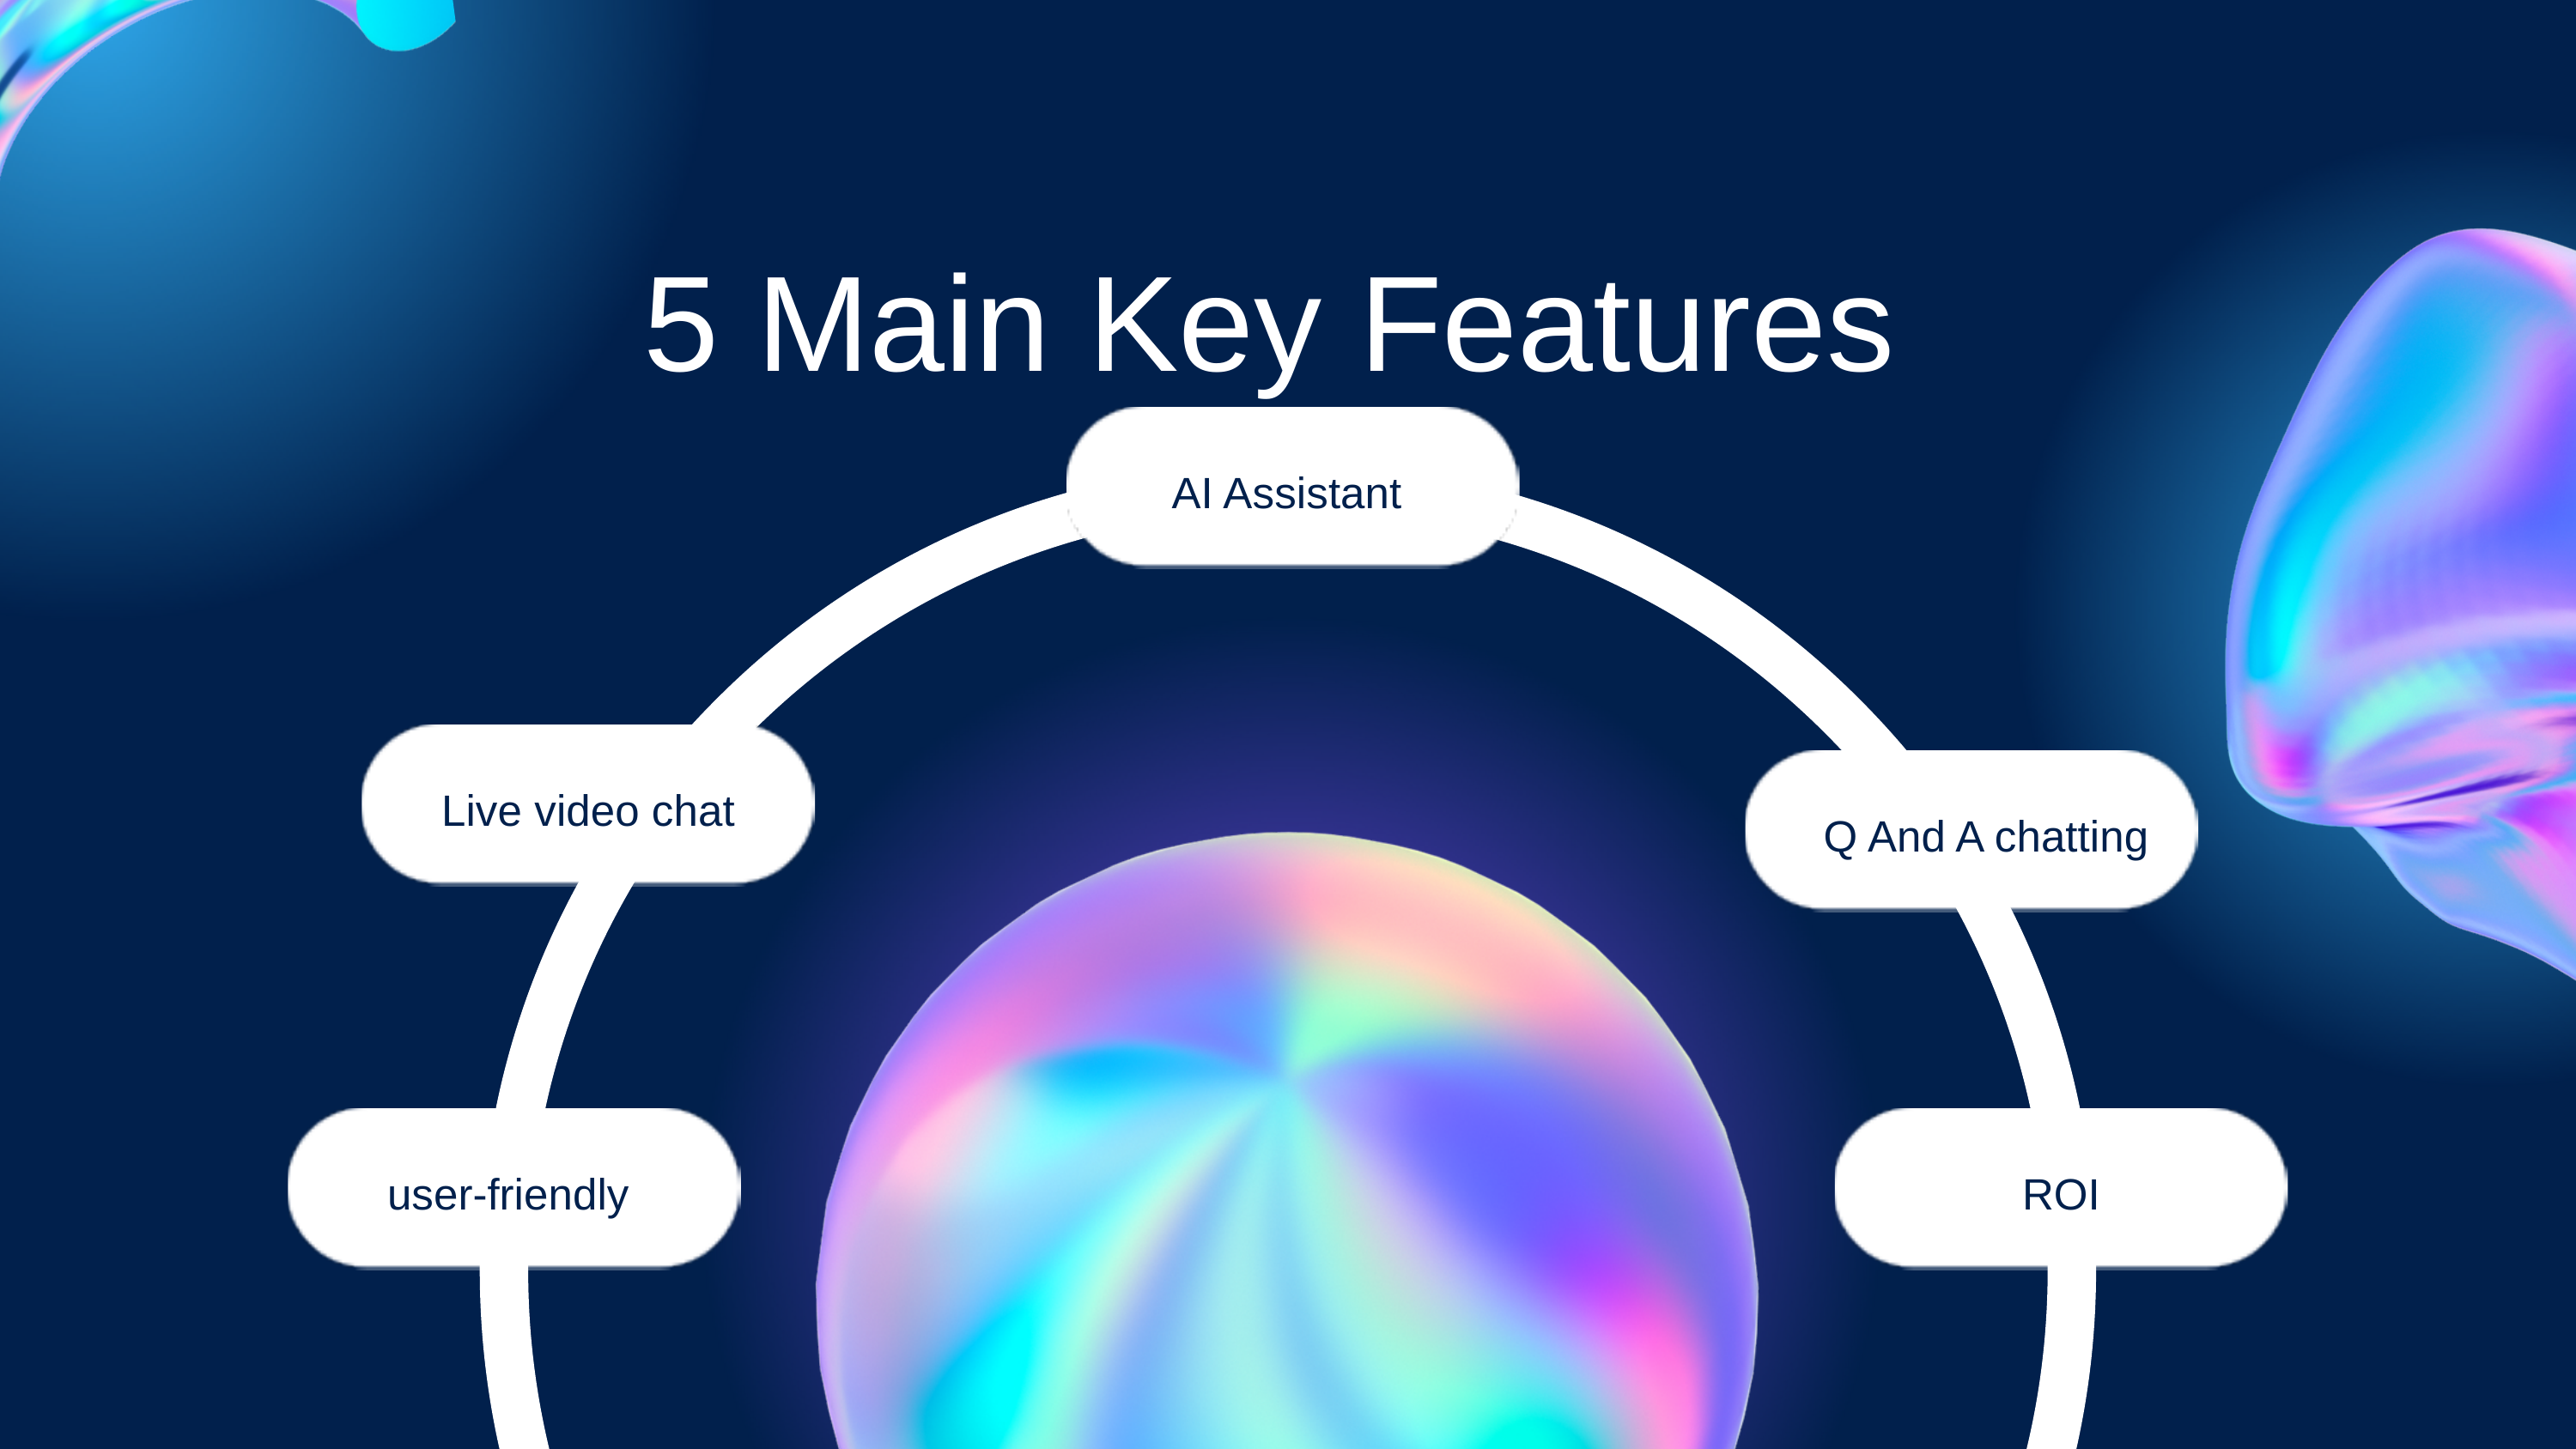

5 Main Key Features

AI Assistant

Live video chat
Q And A chatting

user-friendly
ROI